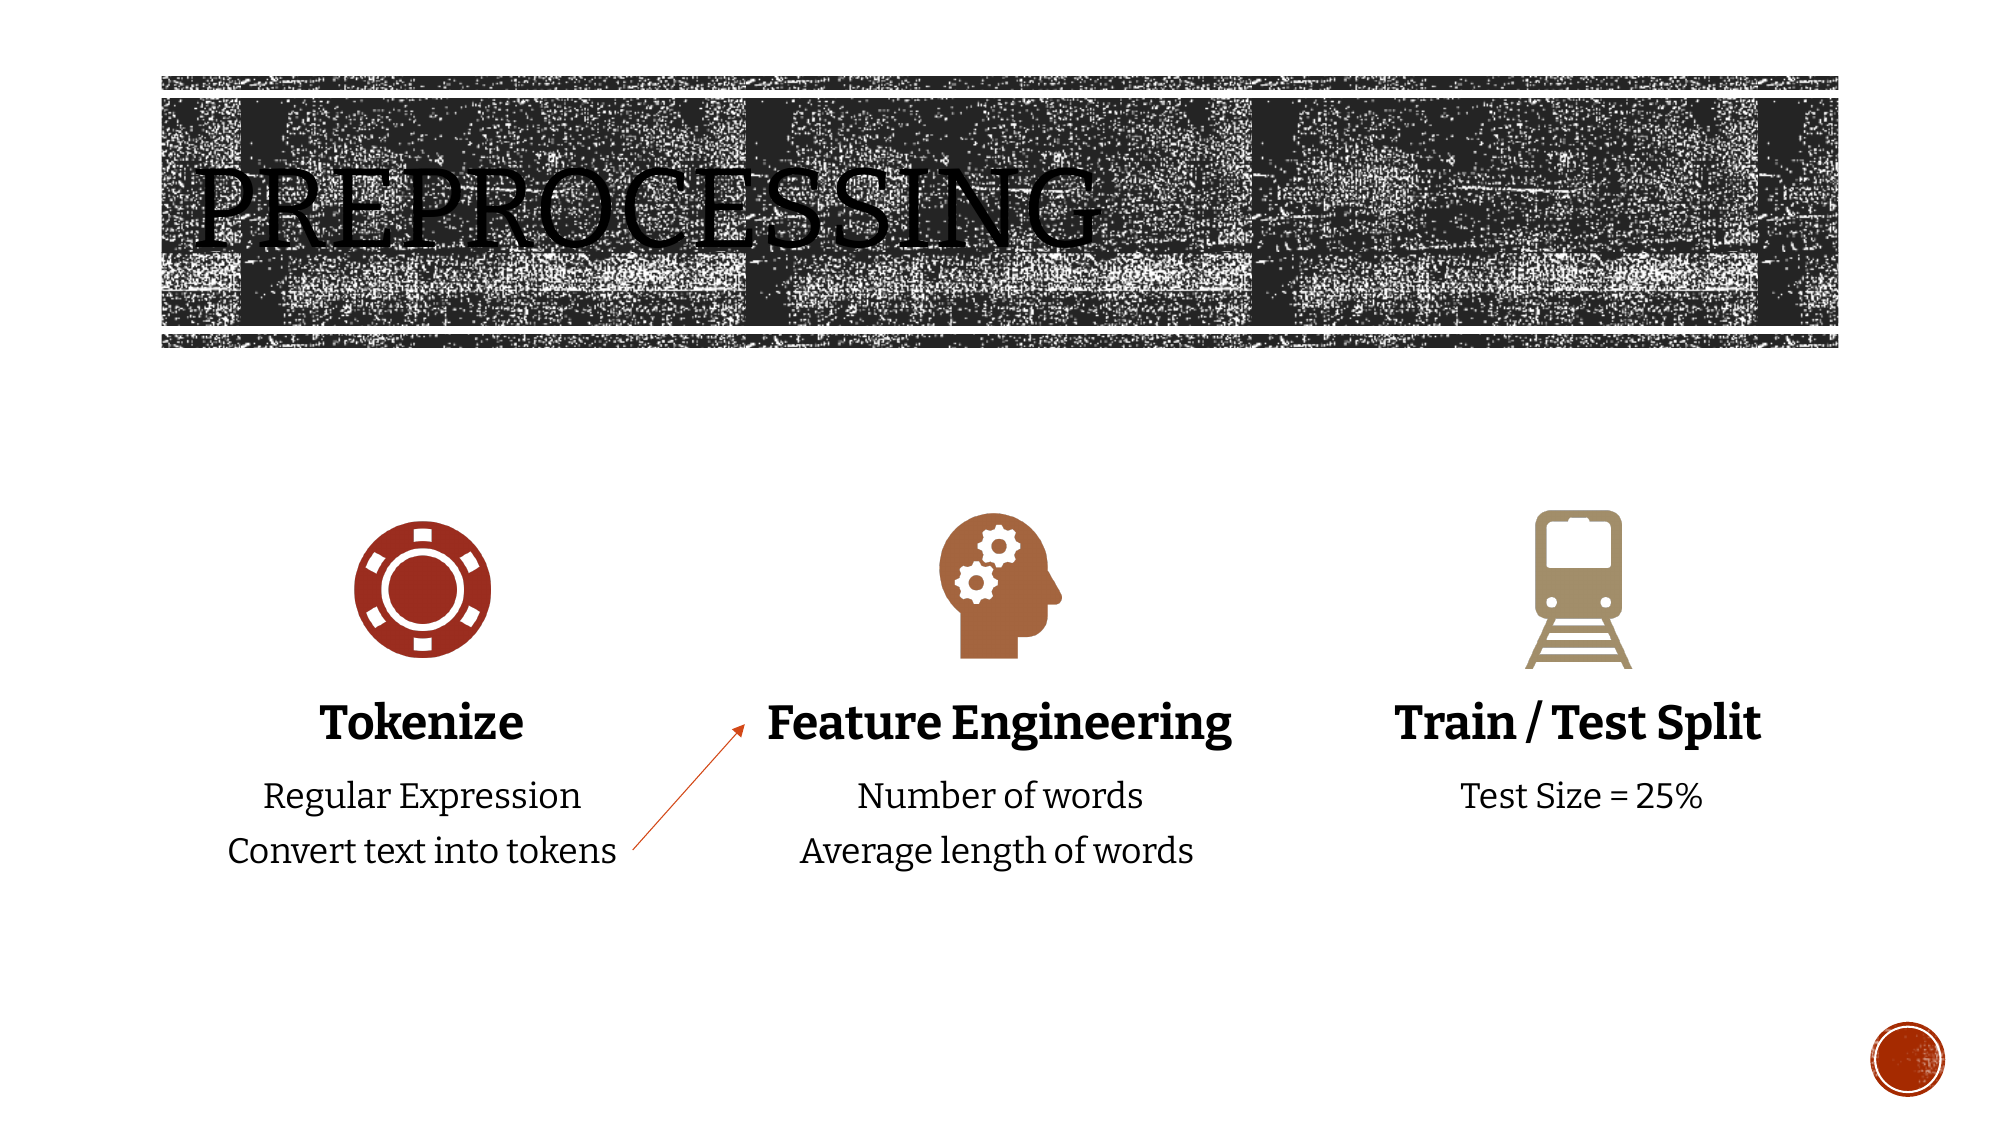

# preprocessing

Tokenize
Regular Expression
Convert text into tokens
Feature Engineering
Number of words
Average length of words
Train / Test Split
 Test Size = 25%